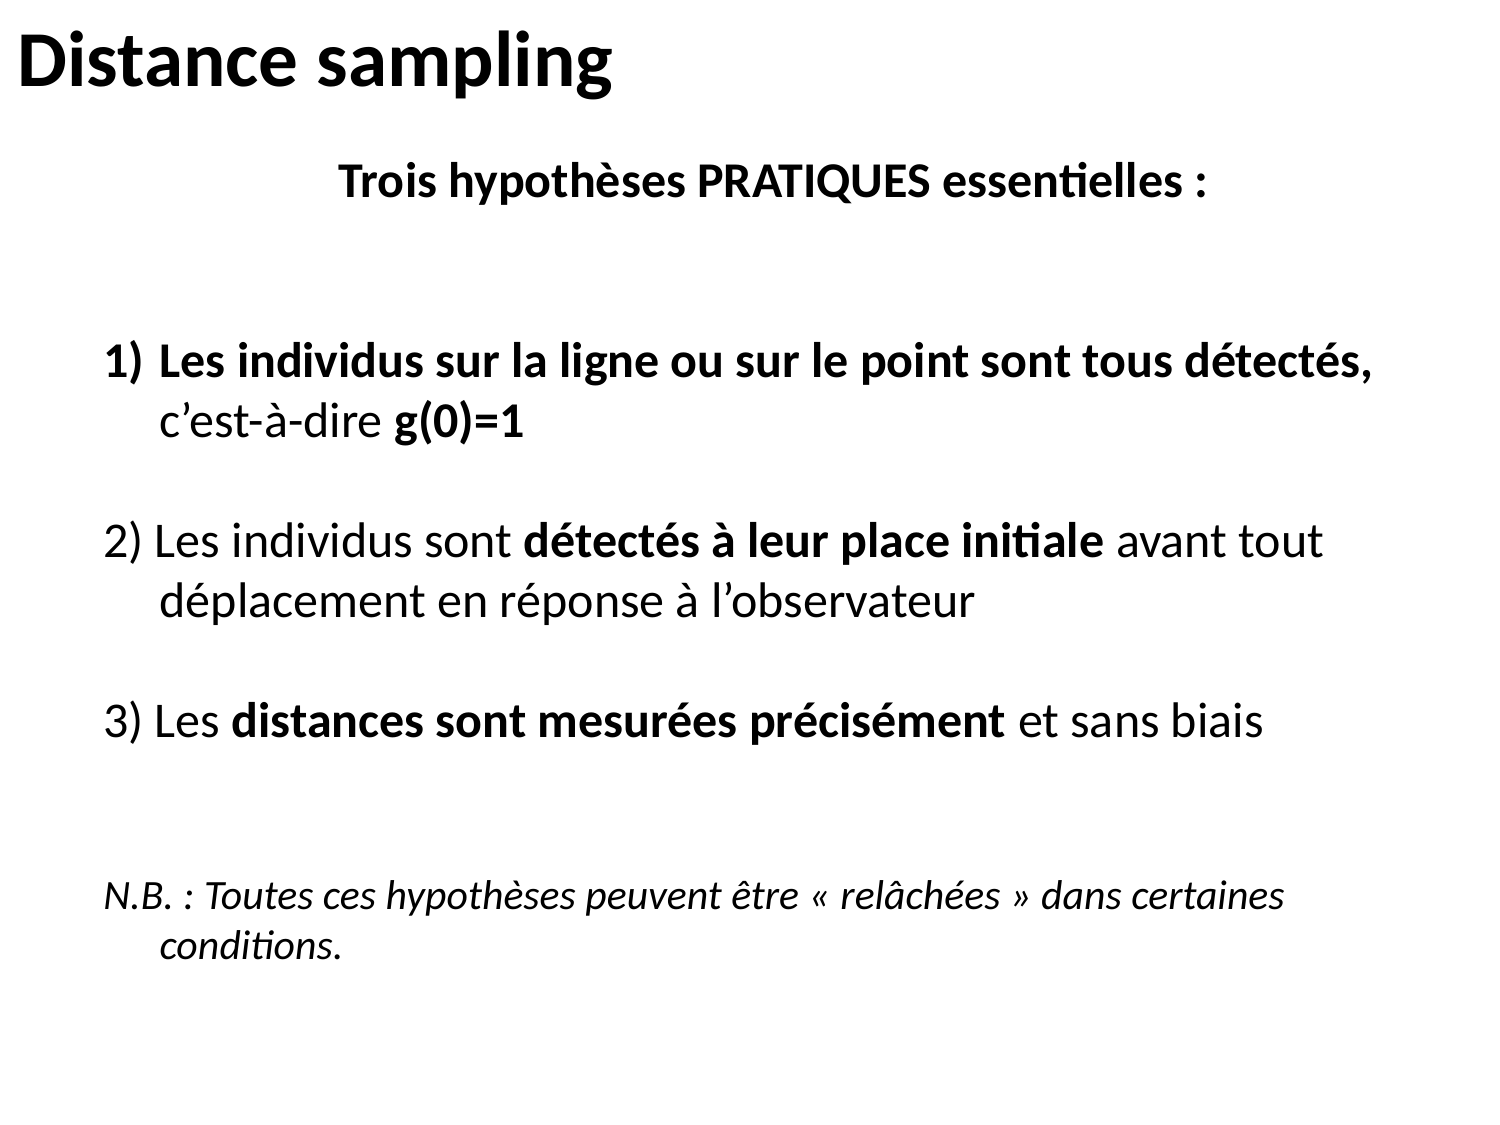

Distance sampling
Trois hypothèses PRATIQUES essentielles :

Les individus sur la ligne ou sur le point sont tous détectés, c’est-à-dire g(0)=1

2) Les individus sont détectés à leur place initiale avant tout déplacement en réponse à l’observateur

3) Les distances sont mesurées précisément et sans biais

N.B. : Toutes ces hypothèses peuvent être « relâchées » dans certaines conditions.